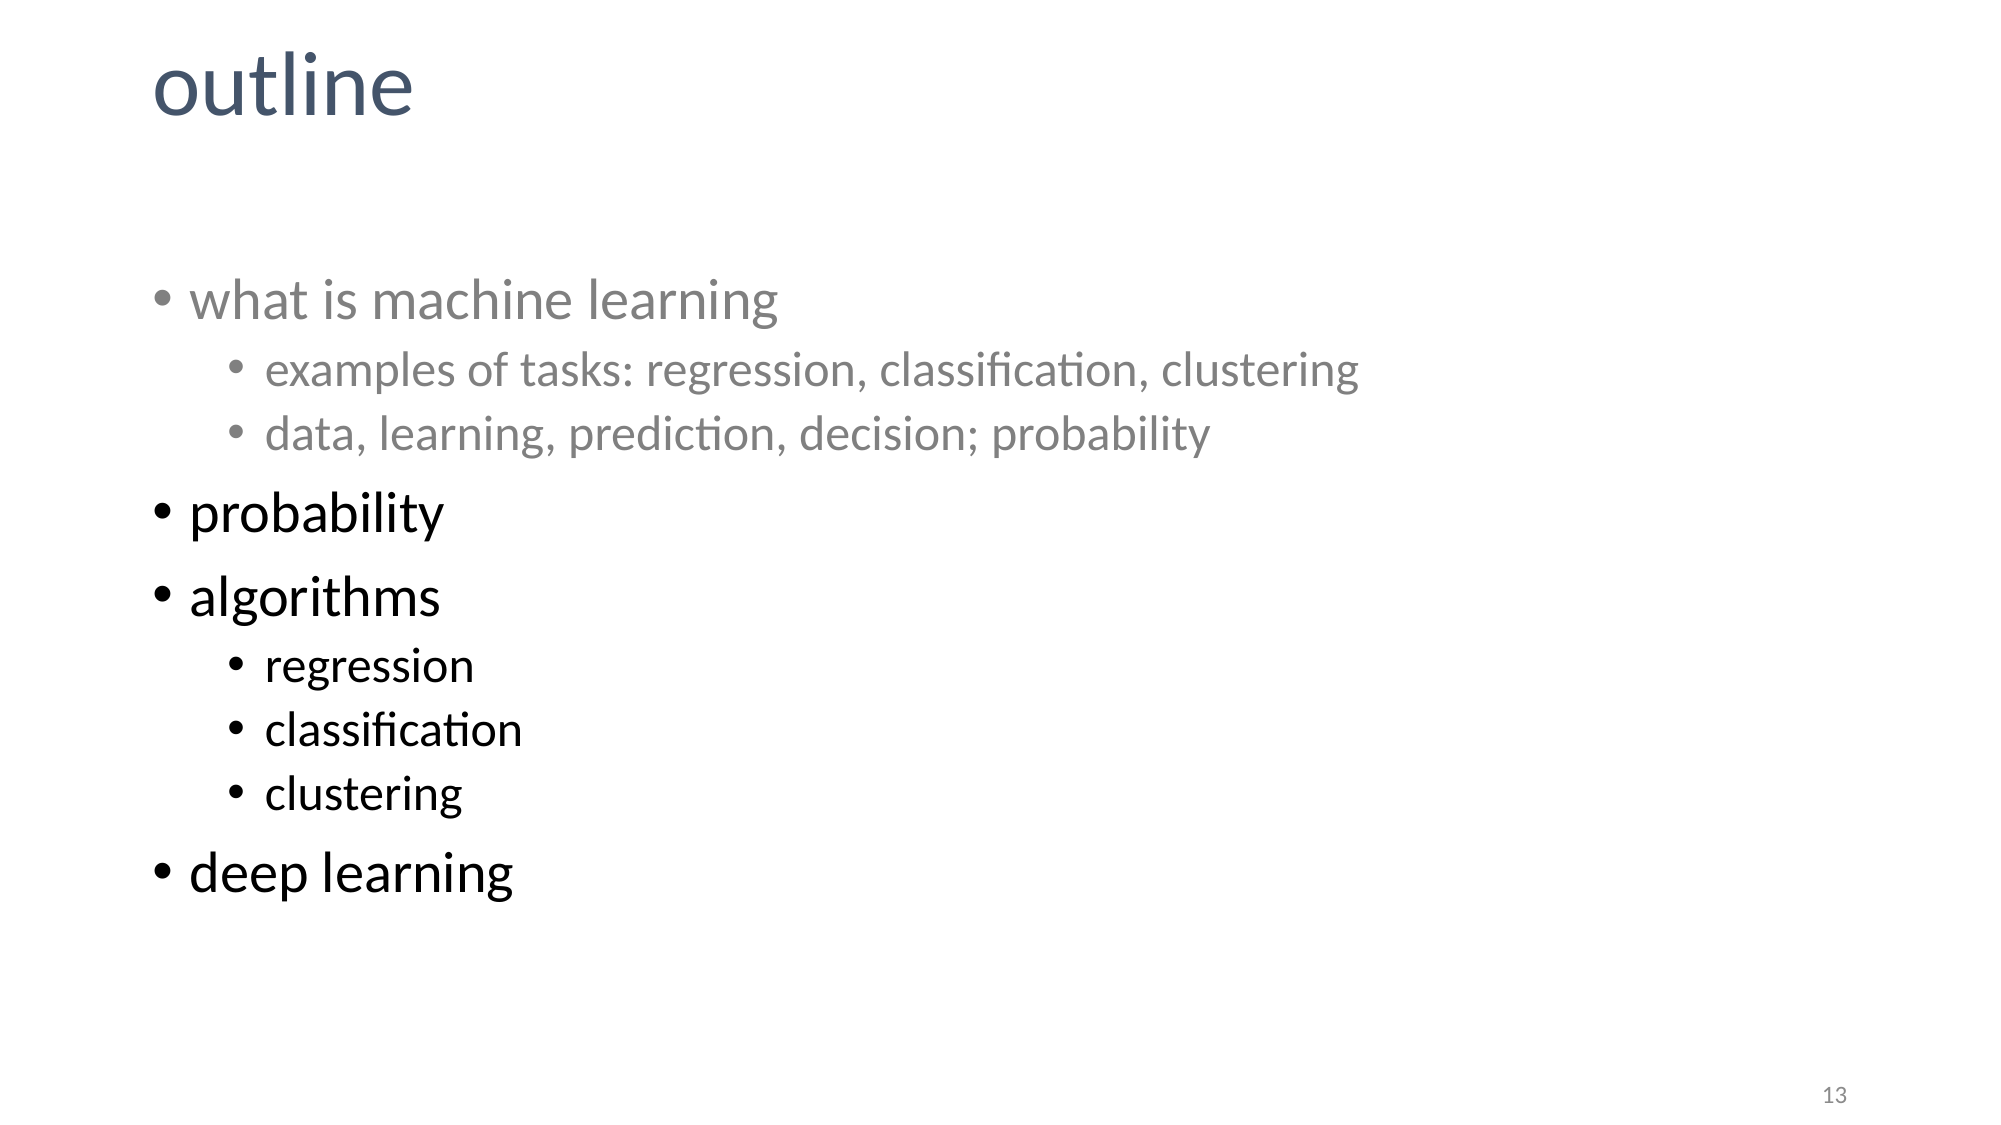

# outline
what is machine learning
examples of tasks: regression, classification, clustering
data, learning, prediction, decision; probability
probability
algorithms
regression
classification
clustering
deep learning
13